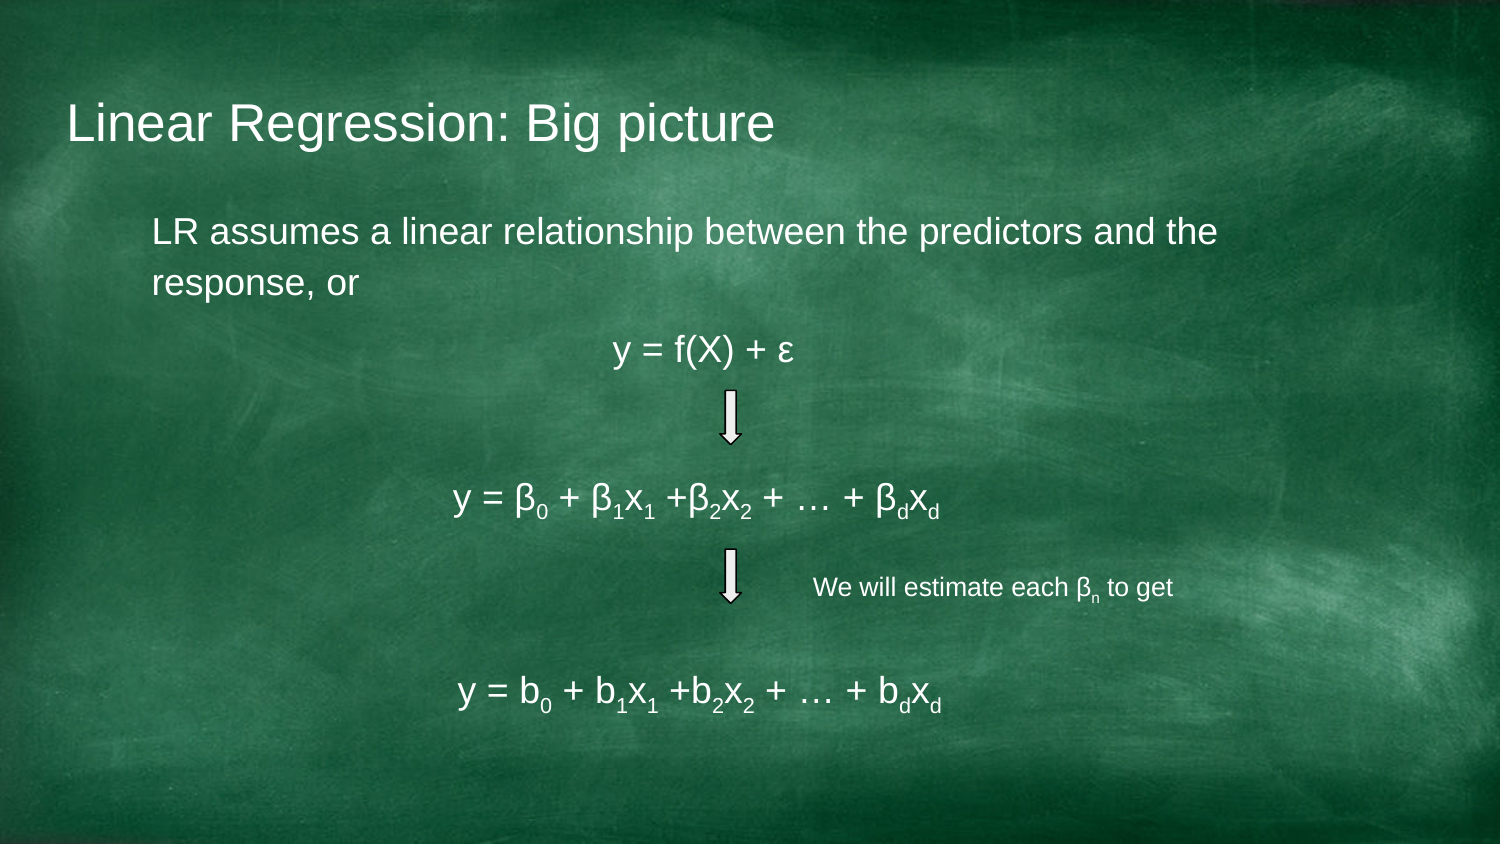

# Linear Regression: Big picture
LR assumes a linear relationship between the predictors and the response, or
y = f(X) + ε

y = β0 + β1x1 +β2x2 + … + βdxd

We will estimate each βn to get
y = b0 + b1x1 +b2x2 + … + bdxd